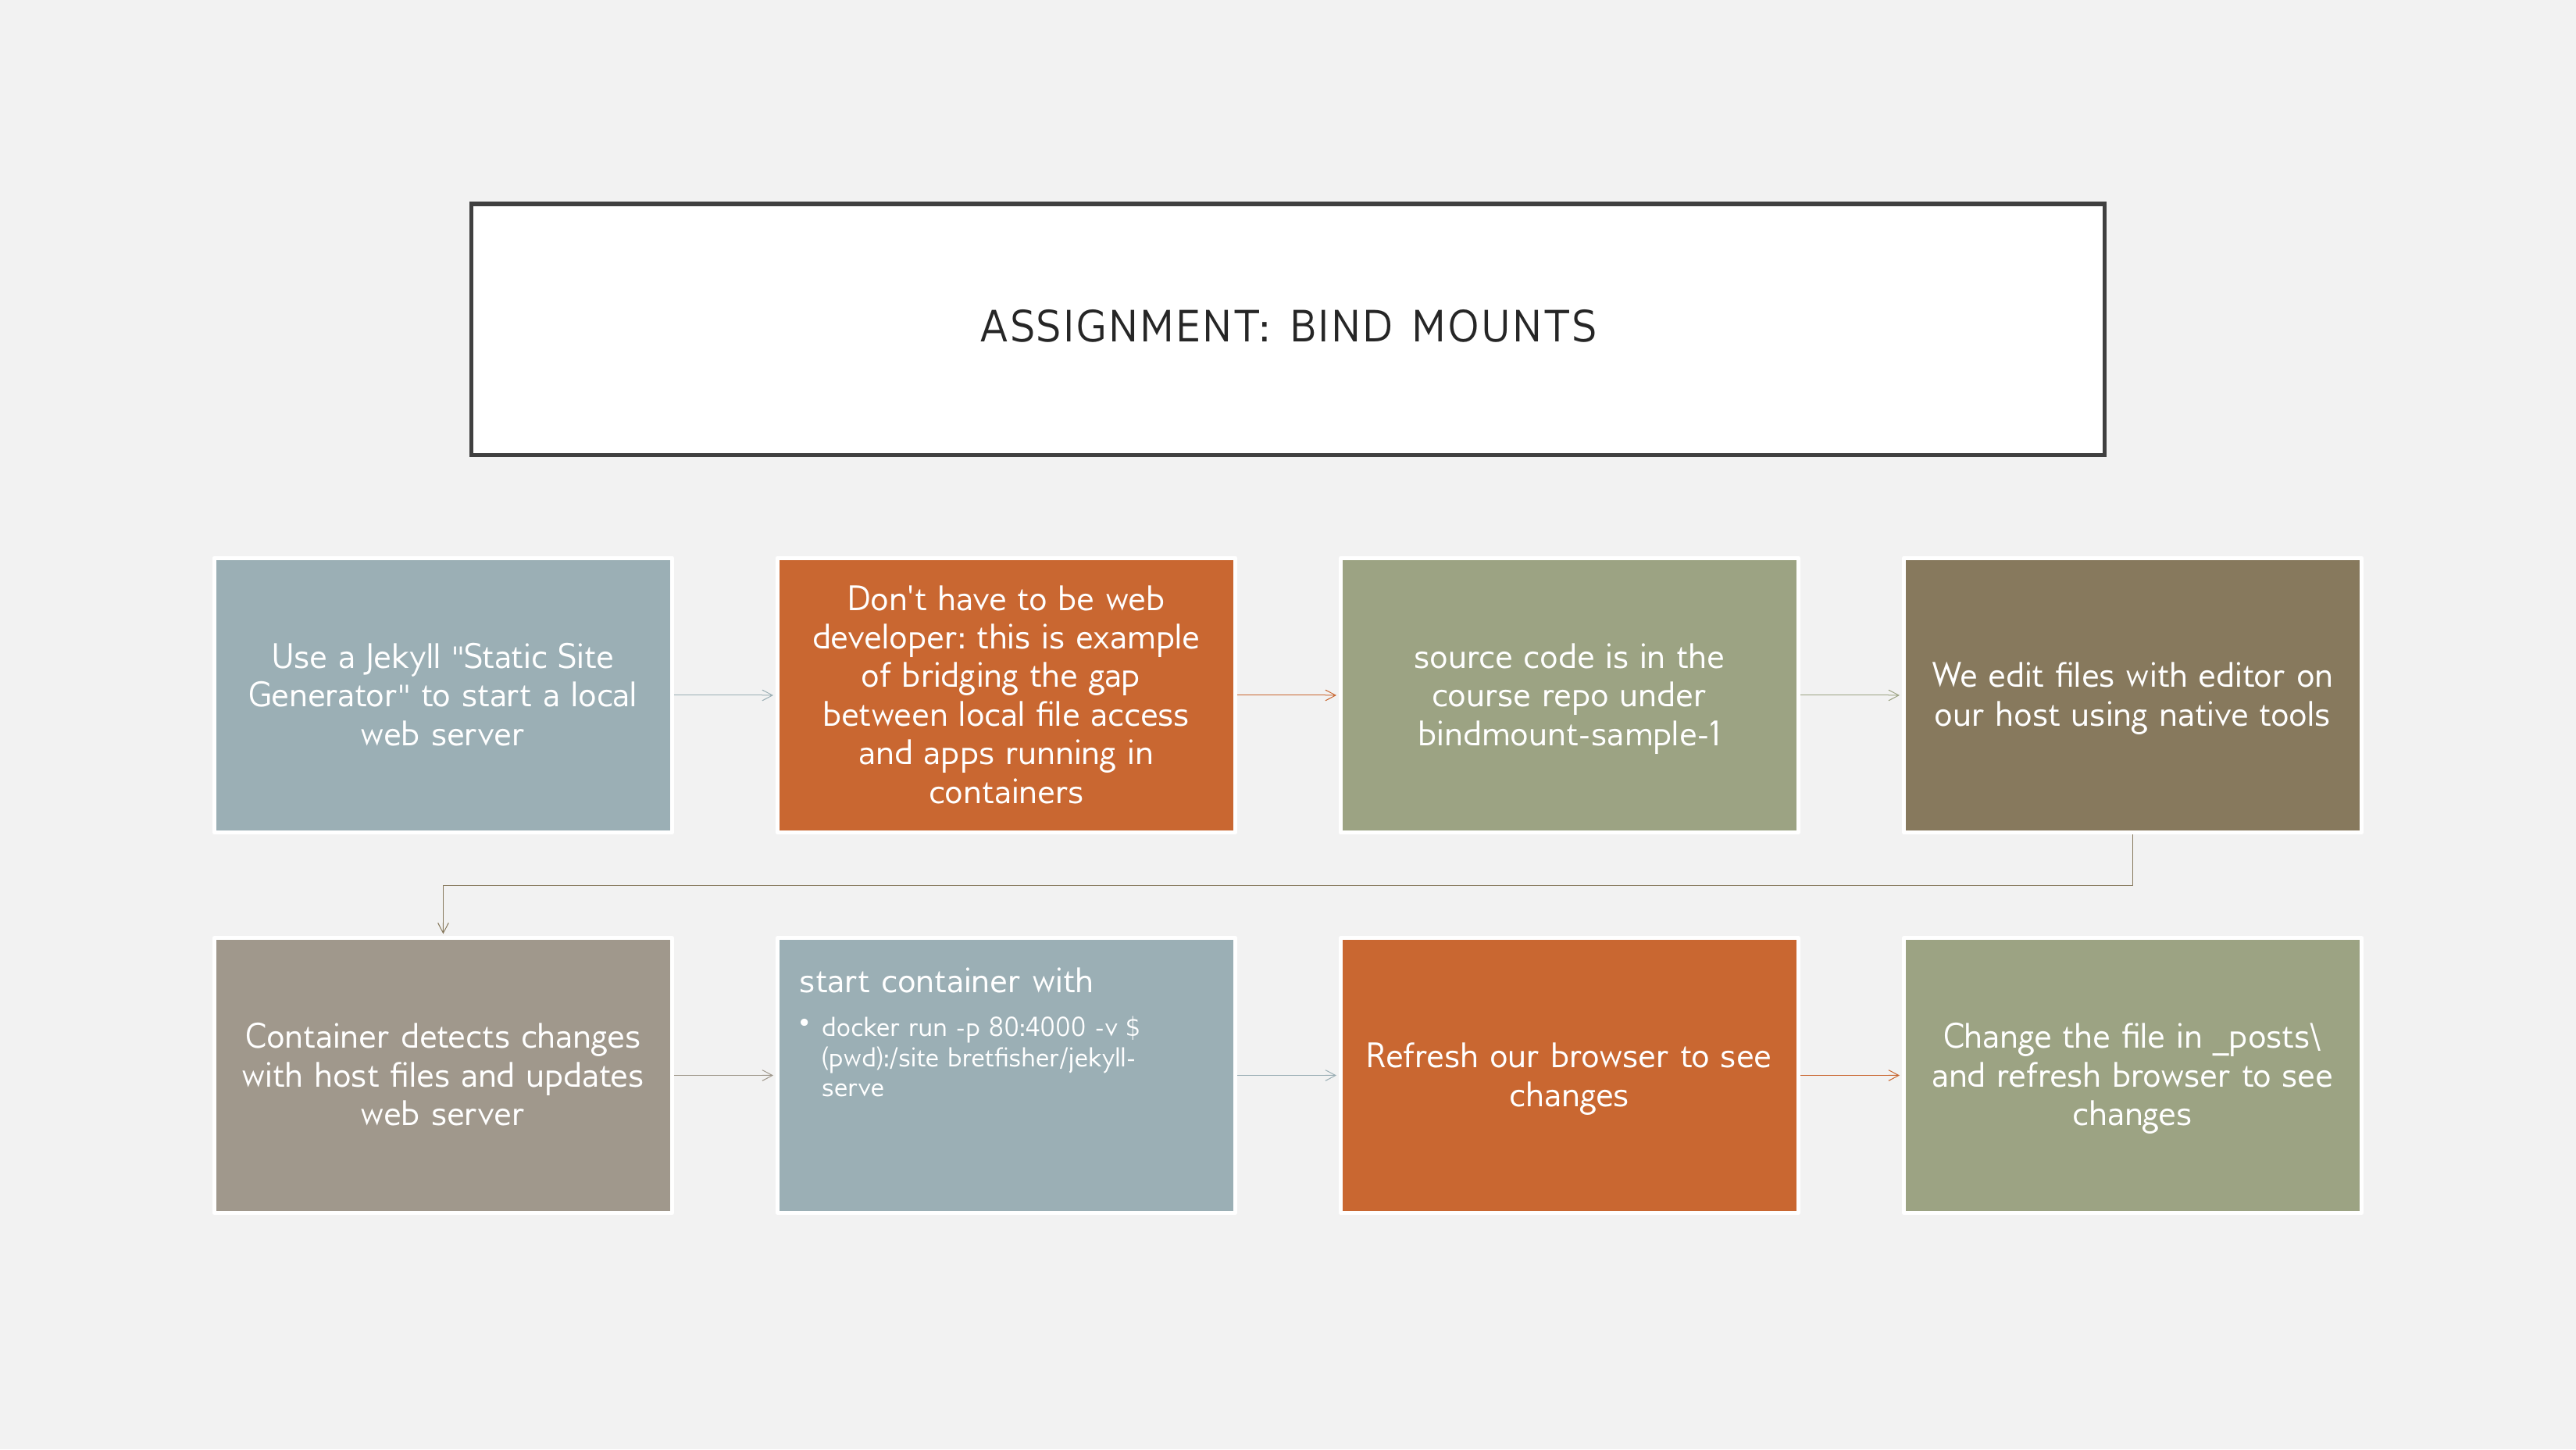

Assignment: Bind Mounts

Use a Jekyll "Static Site Generator" to start a local web server

Don't have to be web developer: this is example of bridging the gap  between local file access and apps running in containers

source code is in the course repo under bindmount-sample-1

We edit files with editor on our host using native tools

Container detects changes with host files and updates web server

start container with
docker run -p 80:4000 -v $(pwd):/site bretfisher/jekyll-  serve

Refresh our browser to see changes
Change the file in _posts\ and refresh browser to see changes